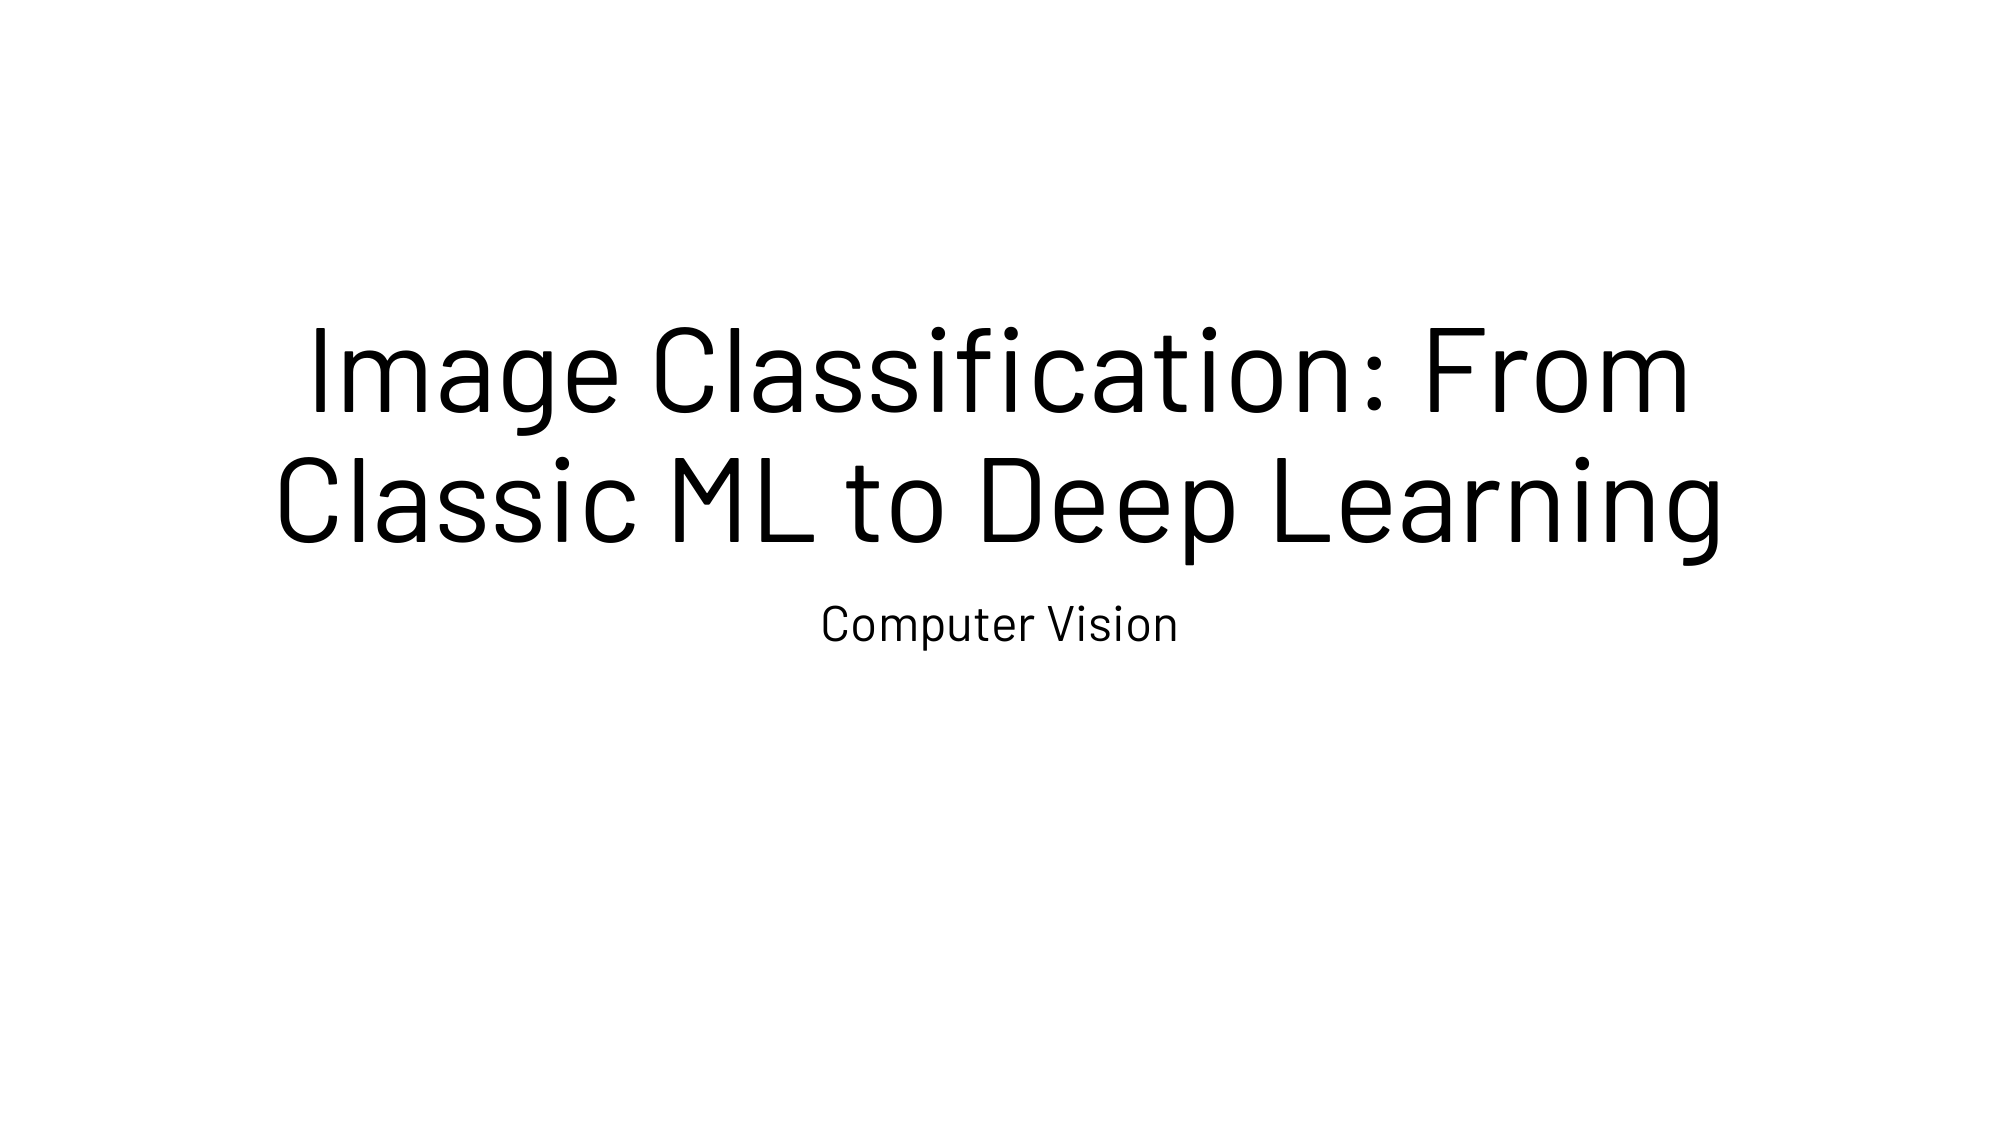

# Image Classification: From Classic ML to Deep Learning
Computer Vision